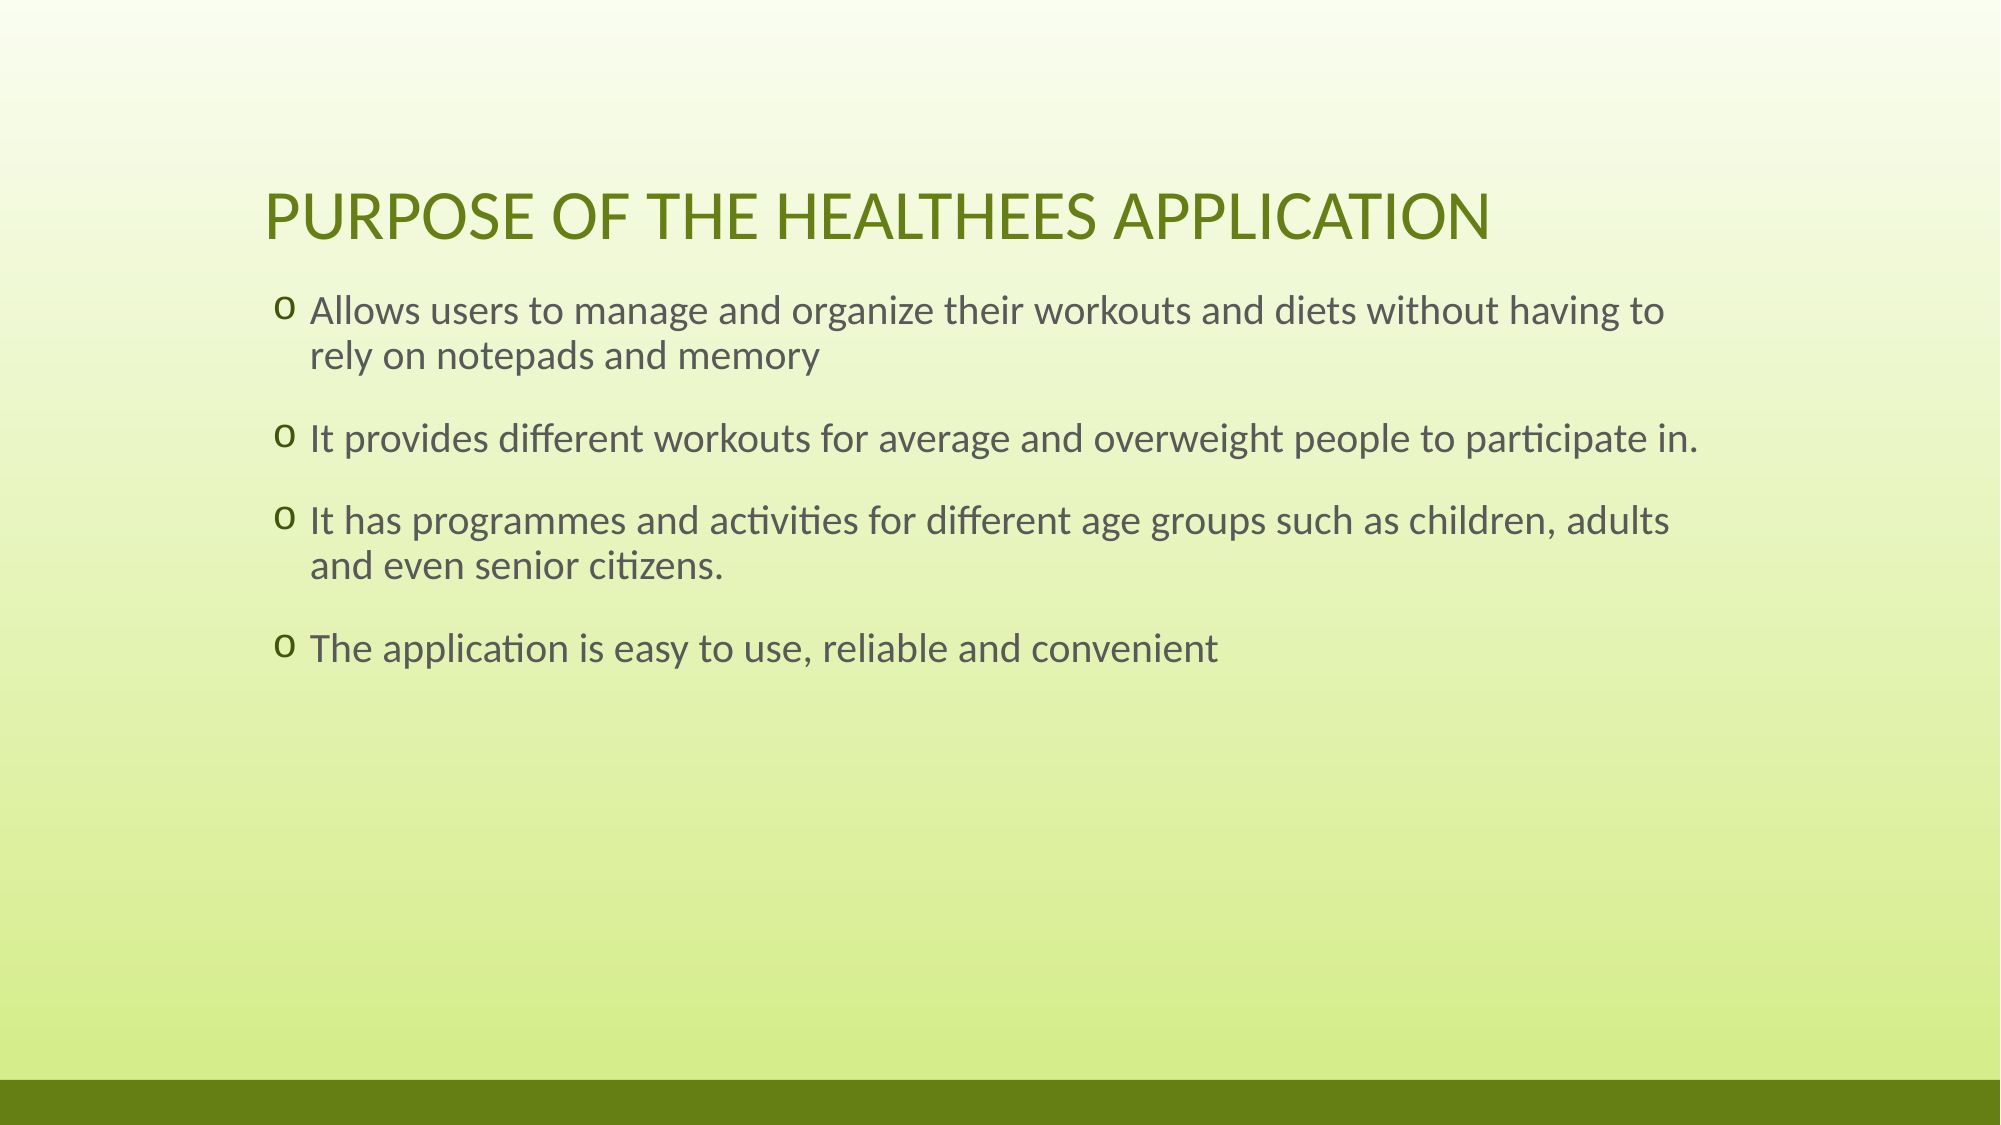

# Purpose of the healthees application
Allows users to manage and organize their workouts and diets without having to rely on notepads and memory
It provides different workouts for average and overweight people to participate in.
It has programmes and activities for different age groups such as children, adults and even senior citizens.
The application is easy to use, reliable and convenient